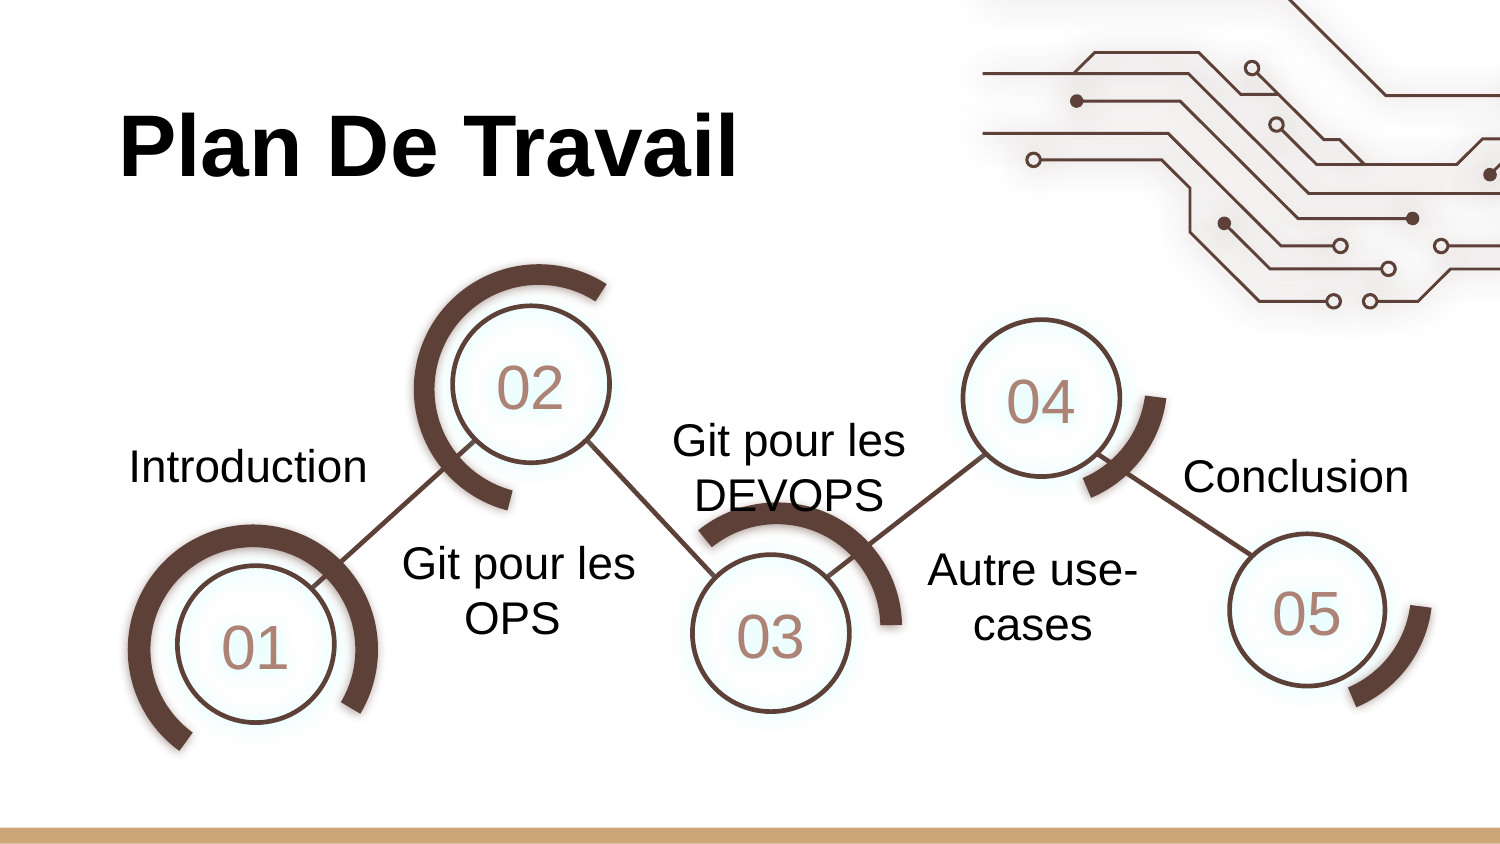

# Plan De Travail

02
04

Git pour les DEVOPS

Introduction
Conclusion

05
Git pour les OPS
Autre use-cases
03
01